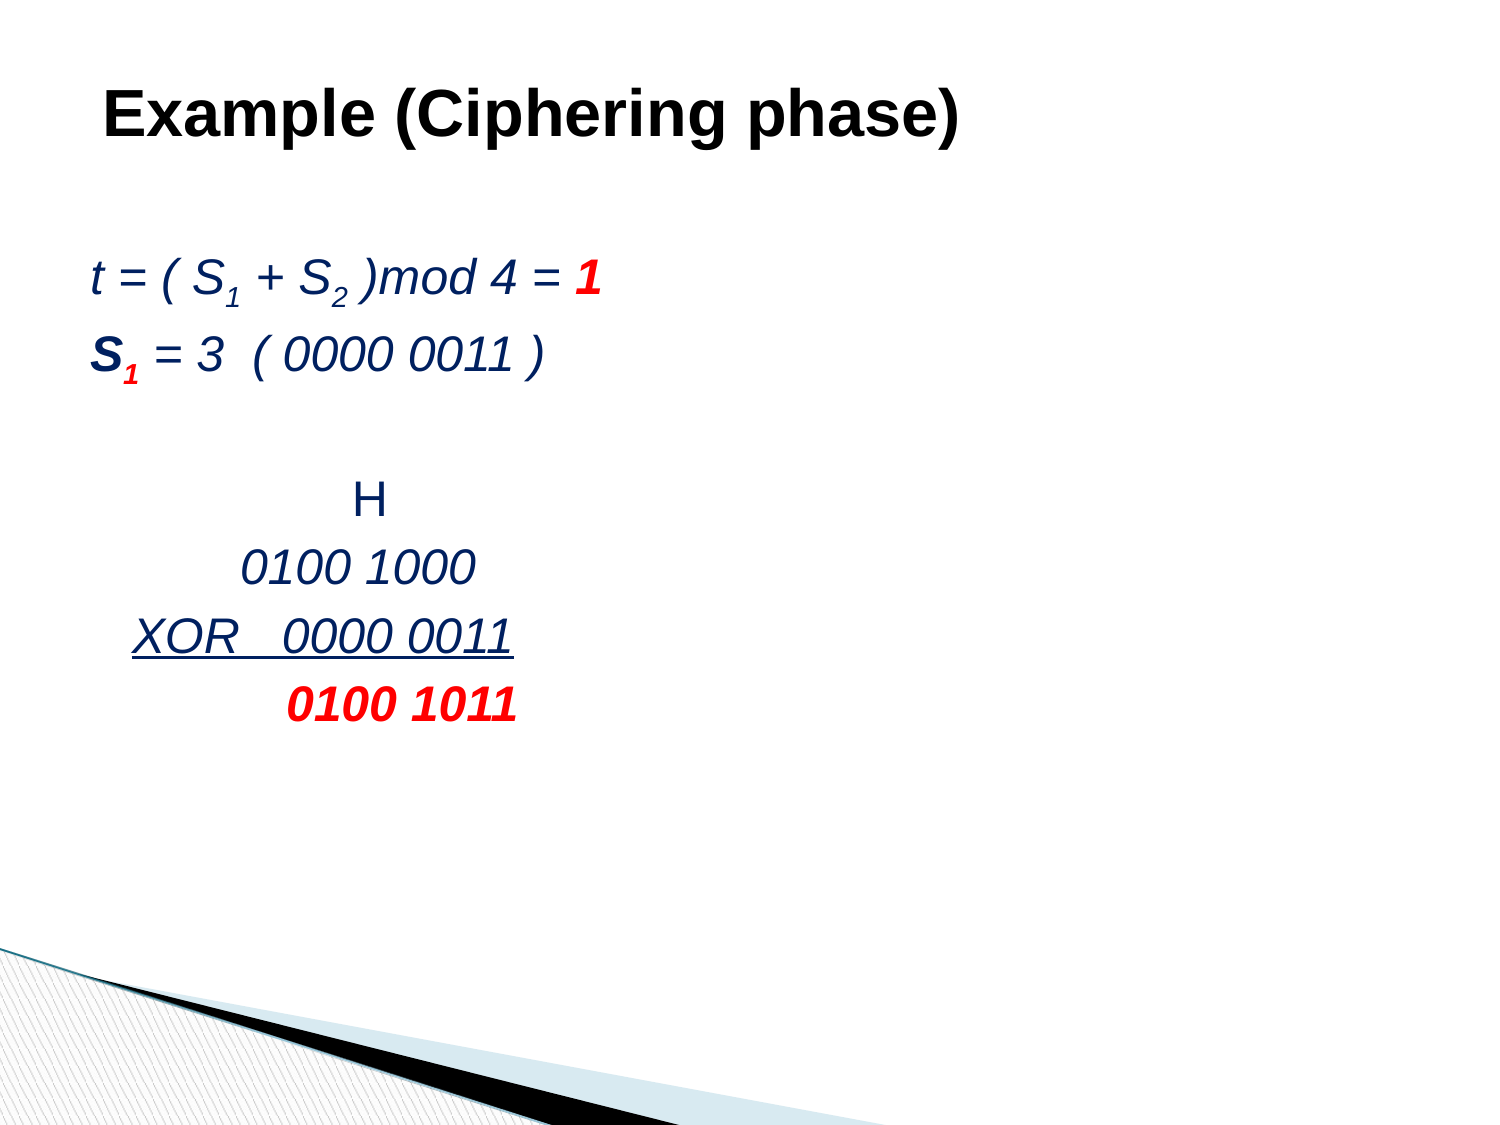

Example (Ciphering phase)
t = ( S1 + S2 )mod 4 = 1
S1 = 3  ( 0000 0011 )

	        H
	0100 1000
   XOR   0000 0011
              0100 1011